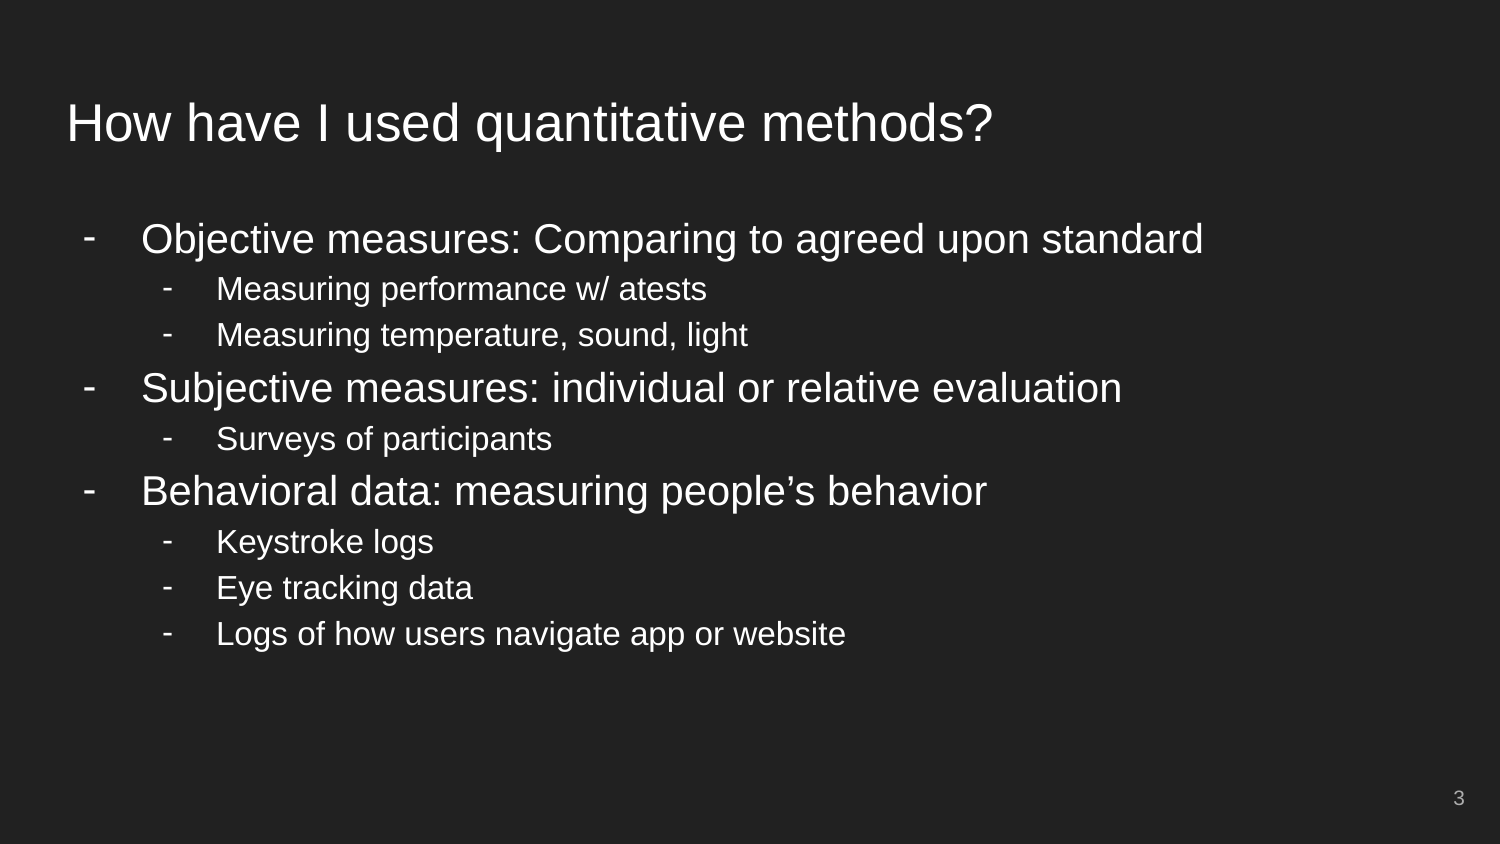

# How have I used quantitative methods?
Objective measures: Comparing to agreed upon standard
Measuring performance w/ atests
Measuring temperature, sound, light
Subjective measures: individual or relative evaluation
Surveys of participants
Behavioral data: measuring people’s behavior
Keystroke logs
Eye tracking data
Logs of how users navigate app or website
3